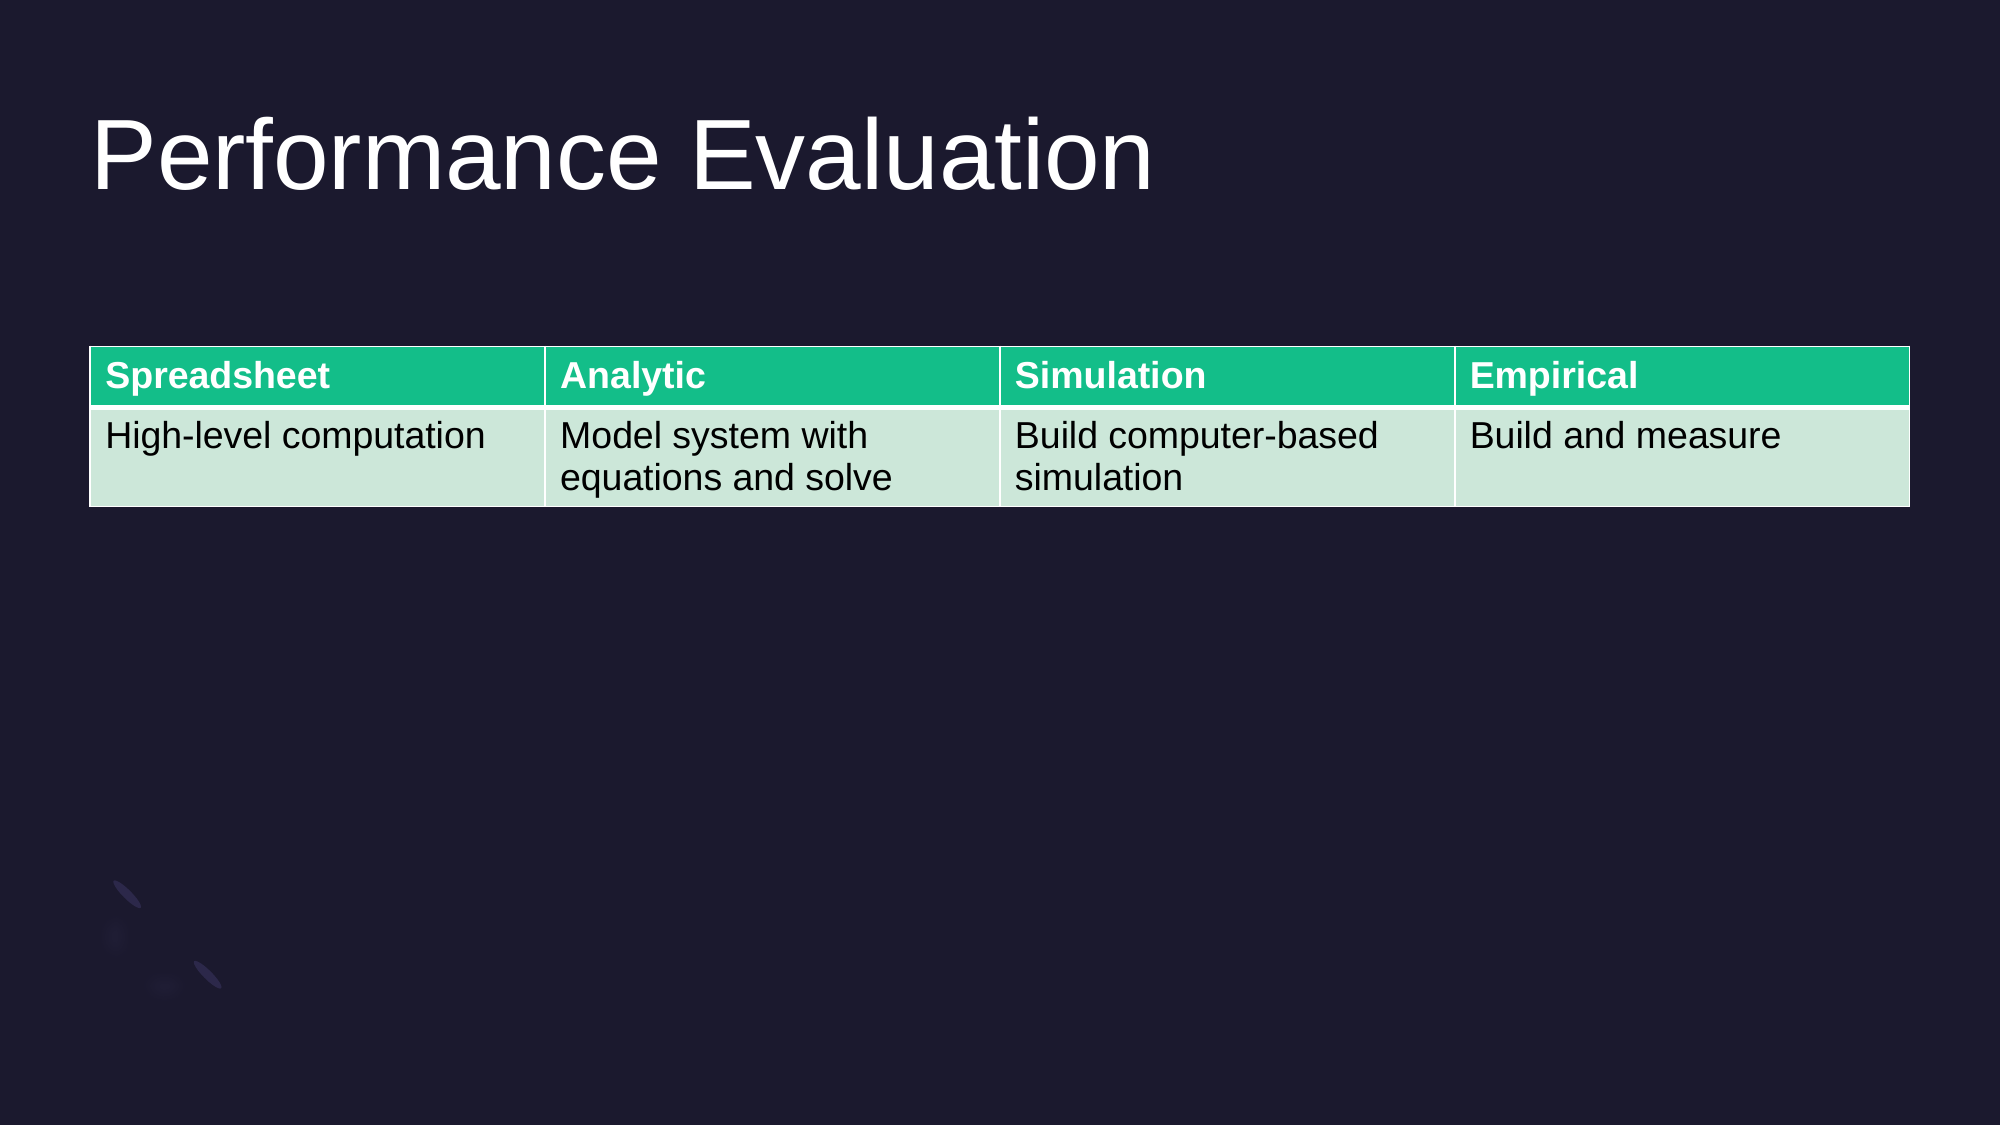

# Performance Evaluation
| Spreadsheet | Analytic | Simulation | Empirical |
| --- | --- | --- | --- |
| High-level computation | Model system with equations and solve | Build computer-based simulation | Build and measure |